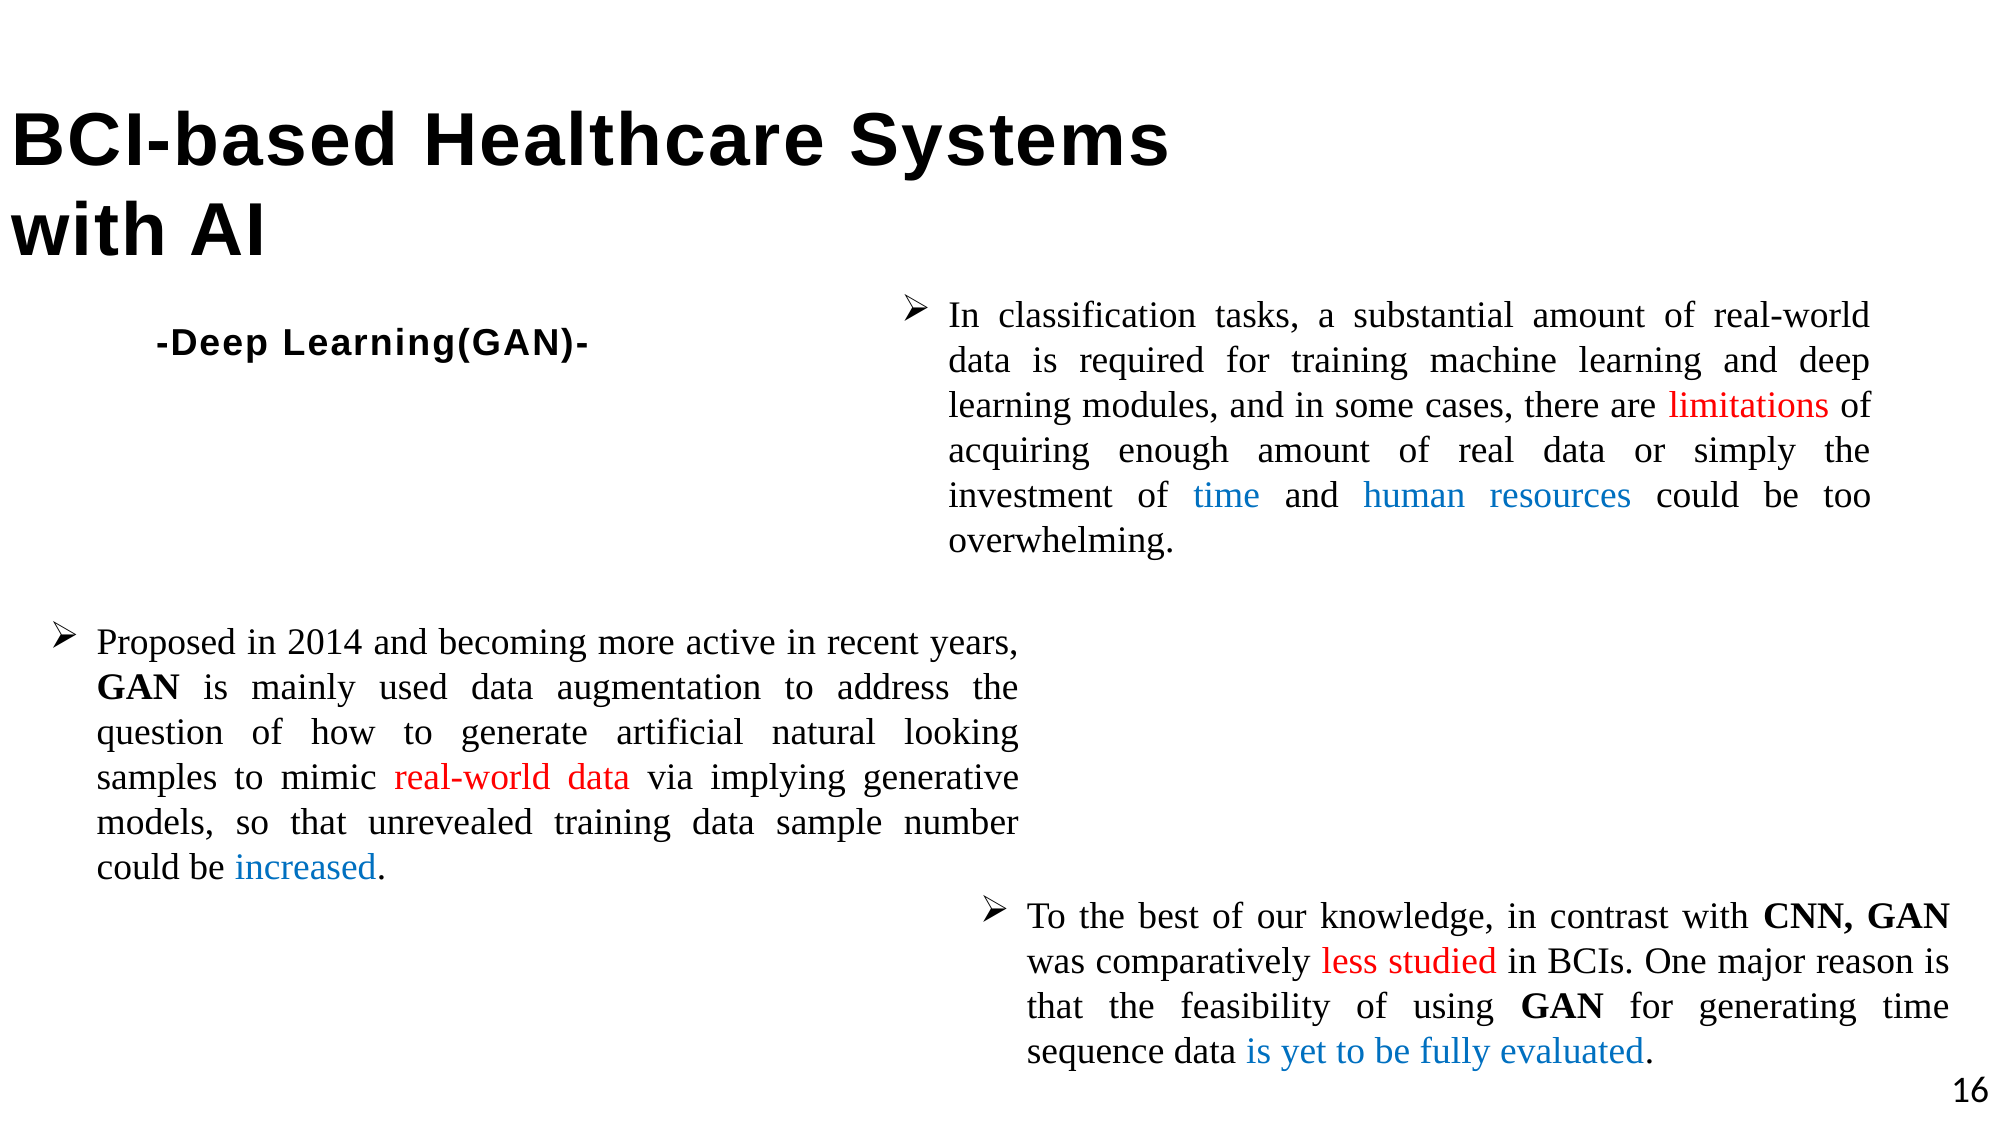

BCI-based Healthcare Systems with AI
In classification tasks, a substantial amount of real-world data is required for training machine learning and deep learning modules, and in some cases, there are limitations of acquiring enough amount of real data or simply the investment of time and human resources could be too overwhelming.
-Deep Learning(GAN)-
Proposed in 2014 and becoming more active in recent years, GAN is mainly used data augmentation to address the question of how to generate artificial natural looking samples to mimic real-world data via implying generative models, so that unrevealed training data sample number could be increased.
To the best of our knowledge, in contrast with CNN, GAN was comparatively less studied in BCIs. One major reason is that the feasibility of using GAN for generating time sequence data is yet to be fully evaluated.
16